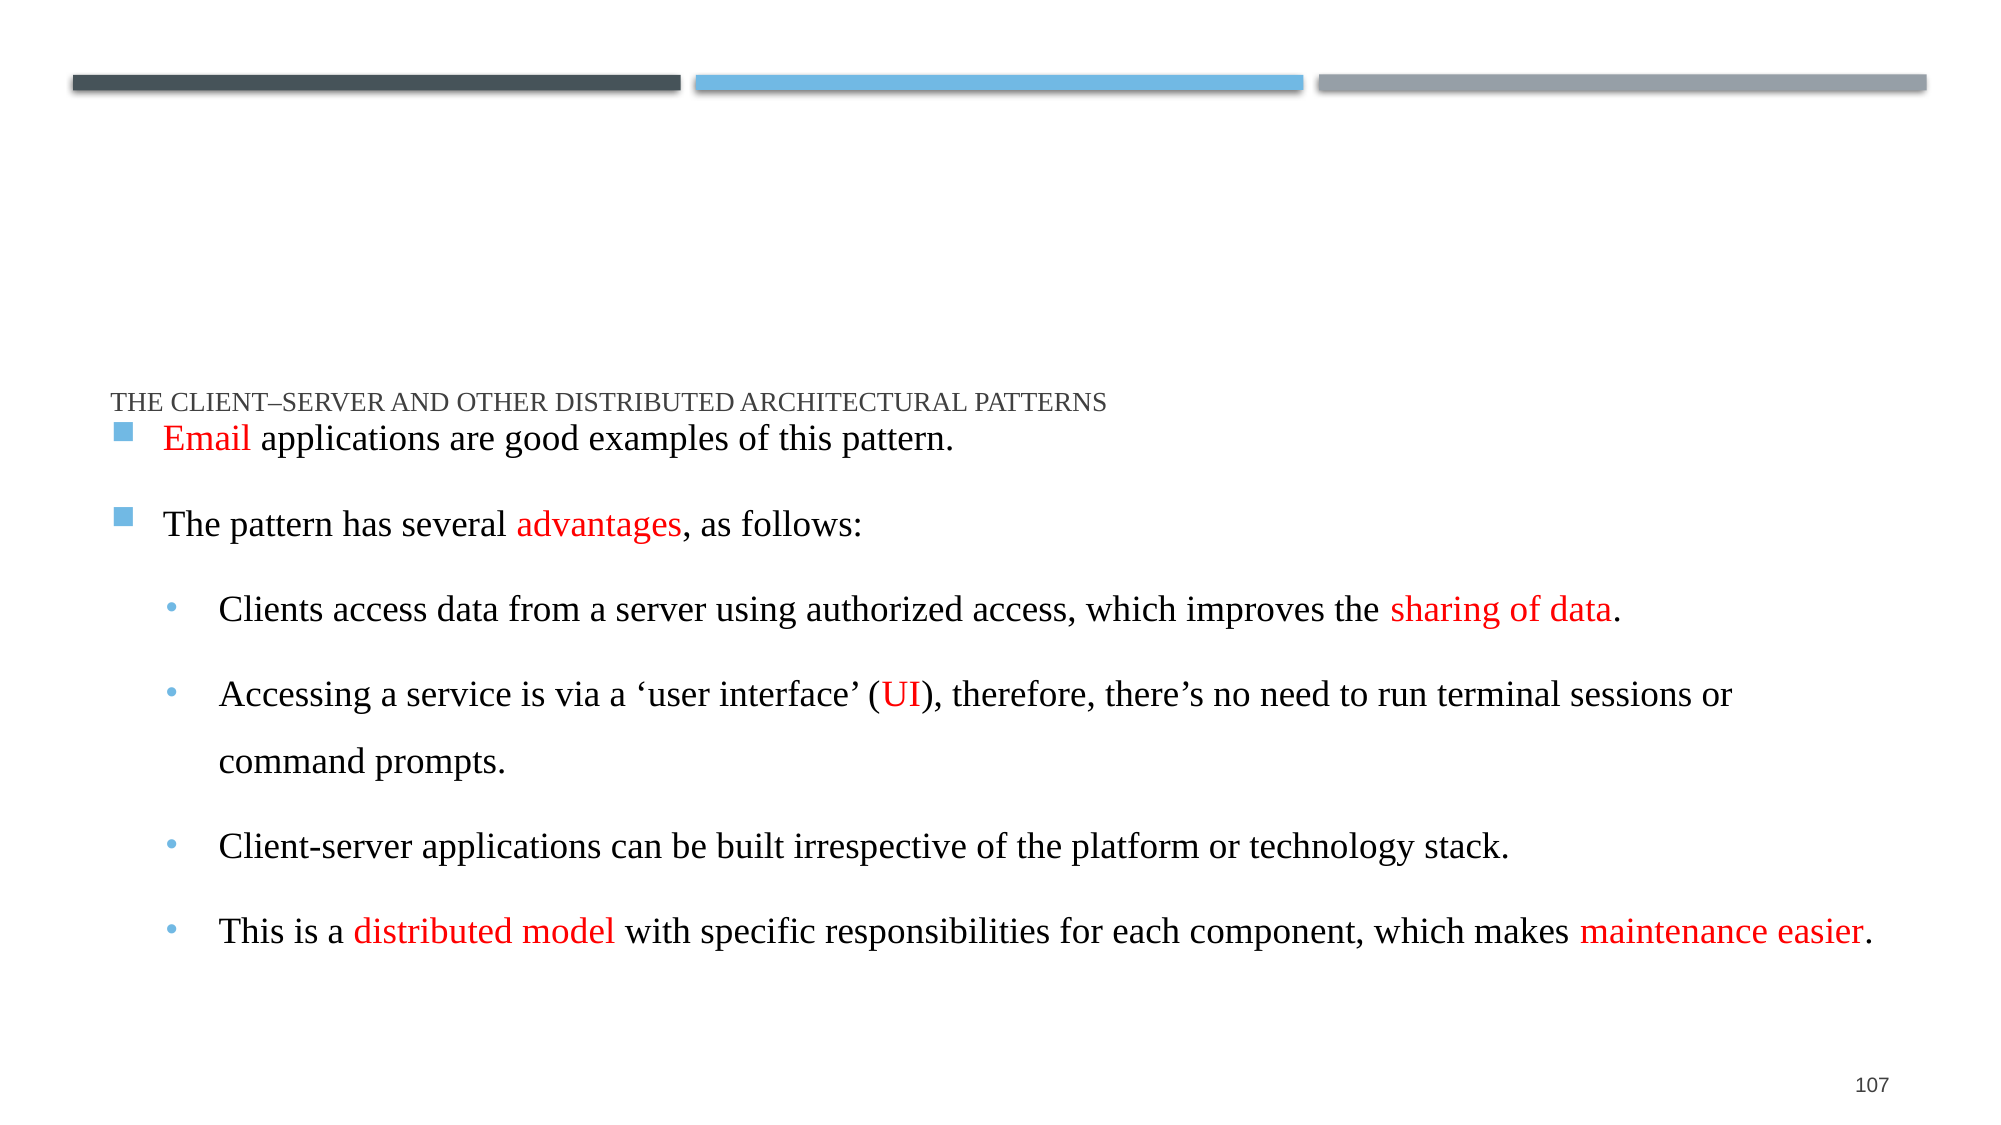

# The Client–Server and other distributed architectural patterns
Email applications are good examples of this pattern.
The pattern has several advantages, as follows:
Clients access data from a server using authorized access, which improves the sharing of data.
Accessing a service is via a ‘user interface’ (UI), therefore, there’s no need to run terminal sessions or command prompts.
Client-server applications can be built irrespective of the platform or technology stack.
This is a distributed model with specific responsibilities for each component, which makes maintenance easier.

107